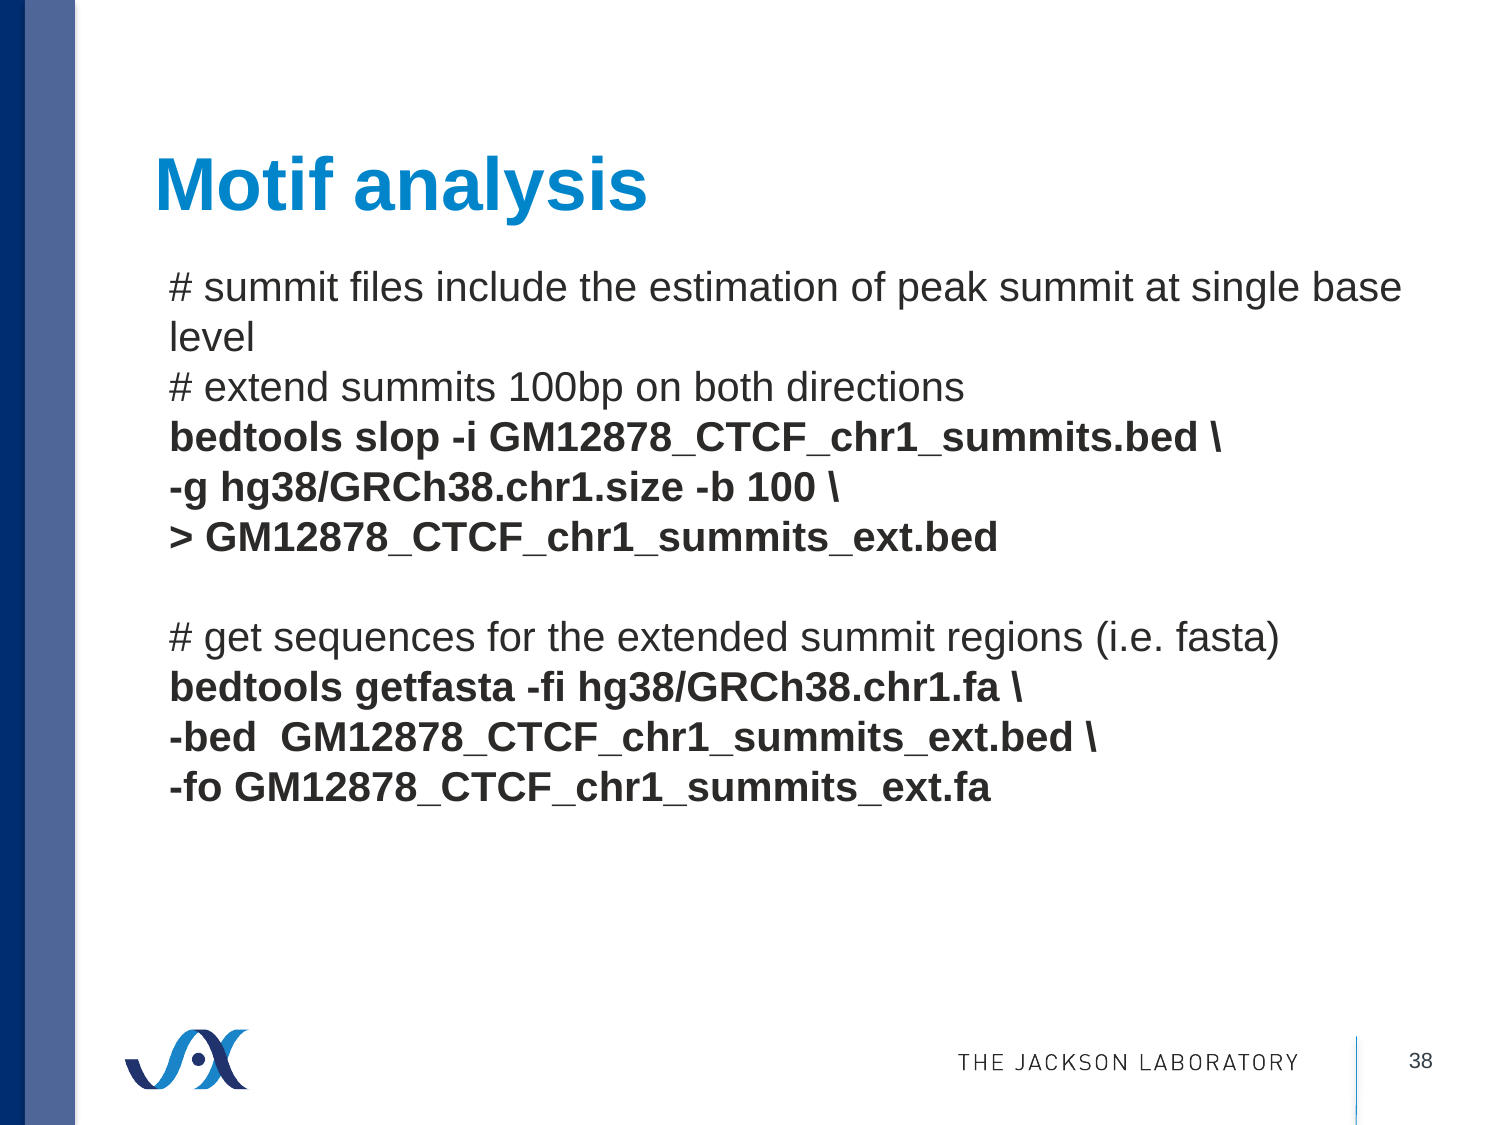

# Motif analysis
# summit files include the estimation of peak summit at single base level
# extend summits 100bp on both directions
bedtools slop -i GM12878_CTCF_chr1_summits.bed \
-g hg38/GRCh38.chr1.size -b 100 \
> GM12878_CTCF_chr1_summits_ext.bed

# get sequences for the extended summit regions (i.e. fasta)
bedtools getfasta -fi hg38/GRCh38.chr1.fa \
-bed  GM12878_CTCF_chr1_summits_ext.bed \
-fo GM12878_CTCF_chr1_summits_ext.fa
38